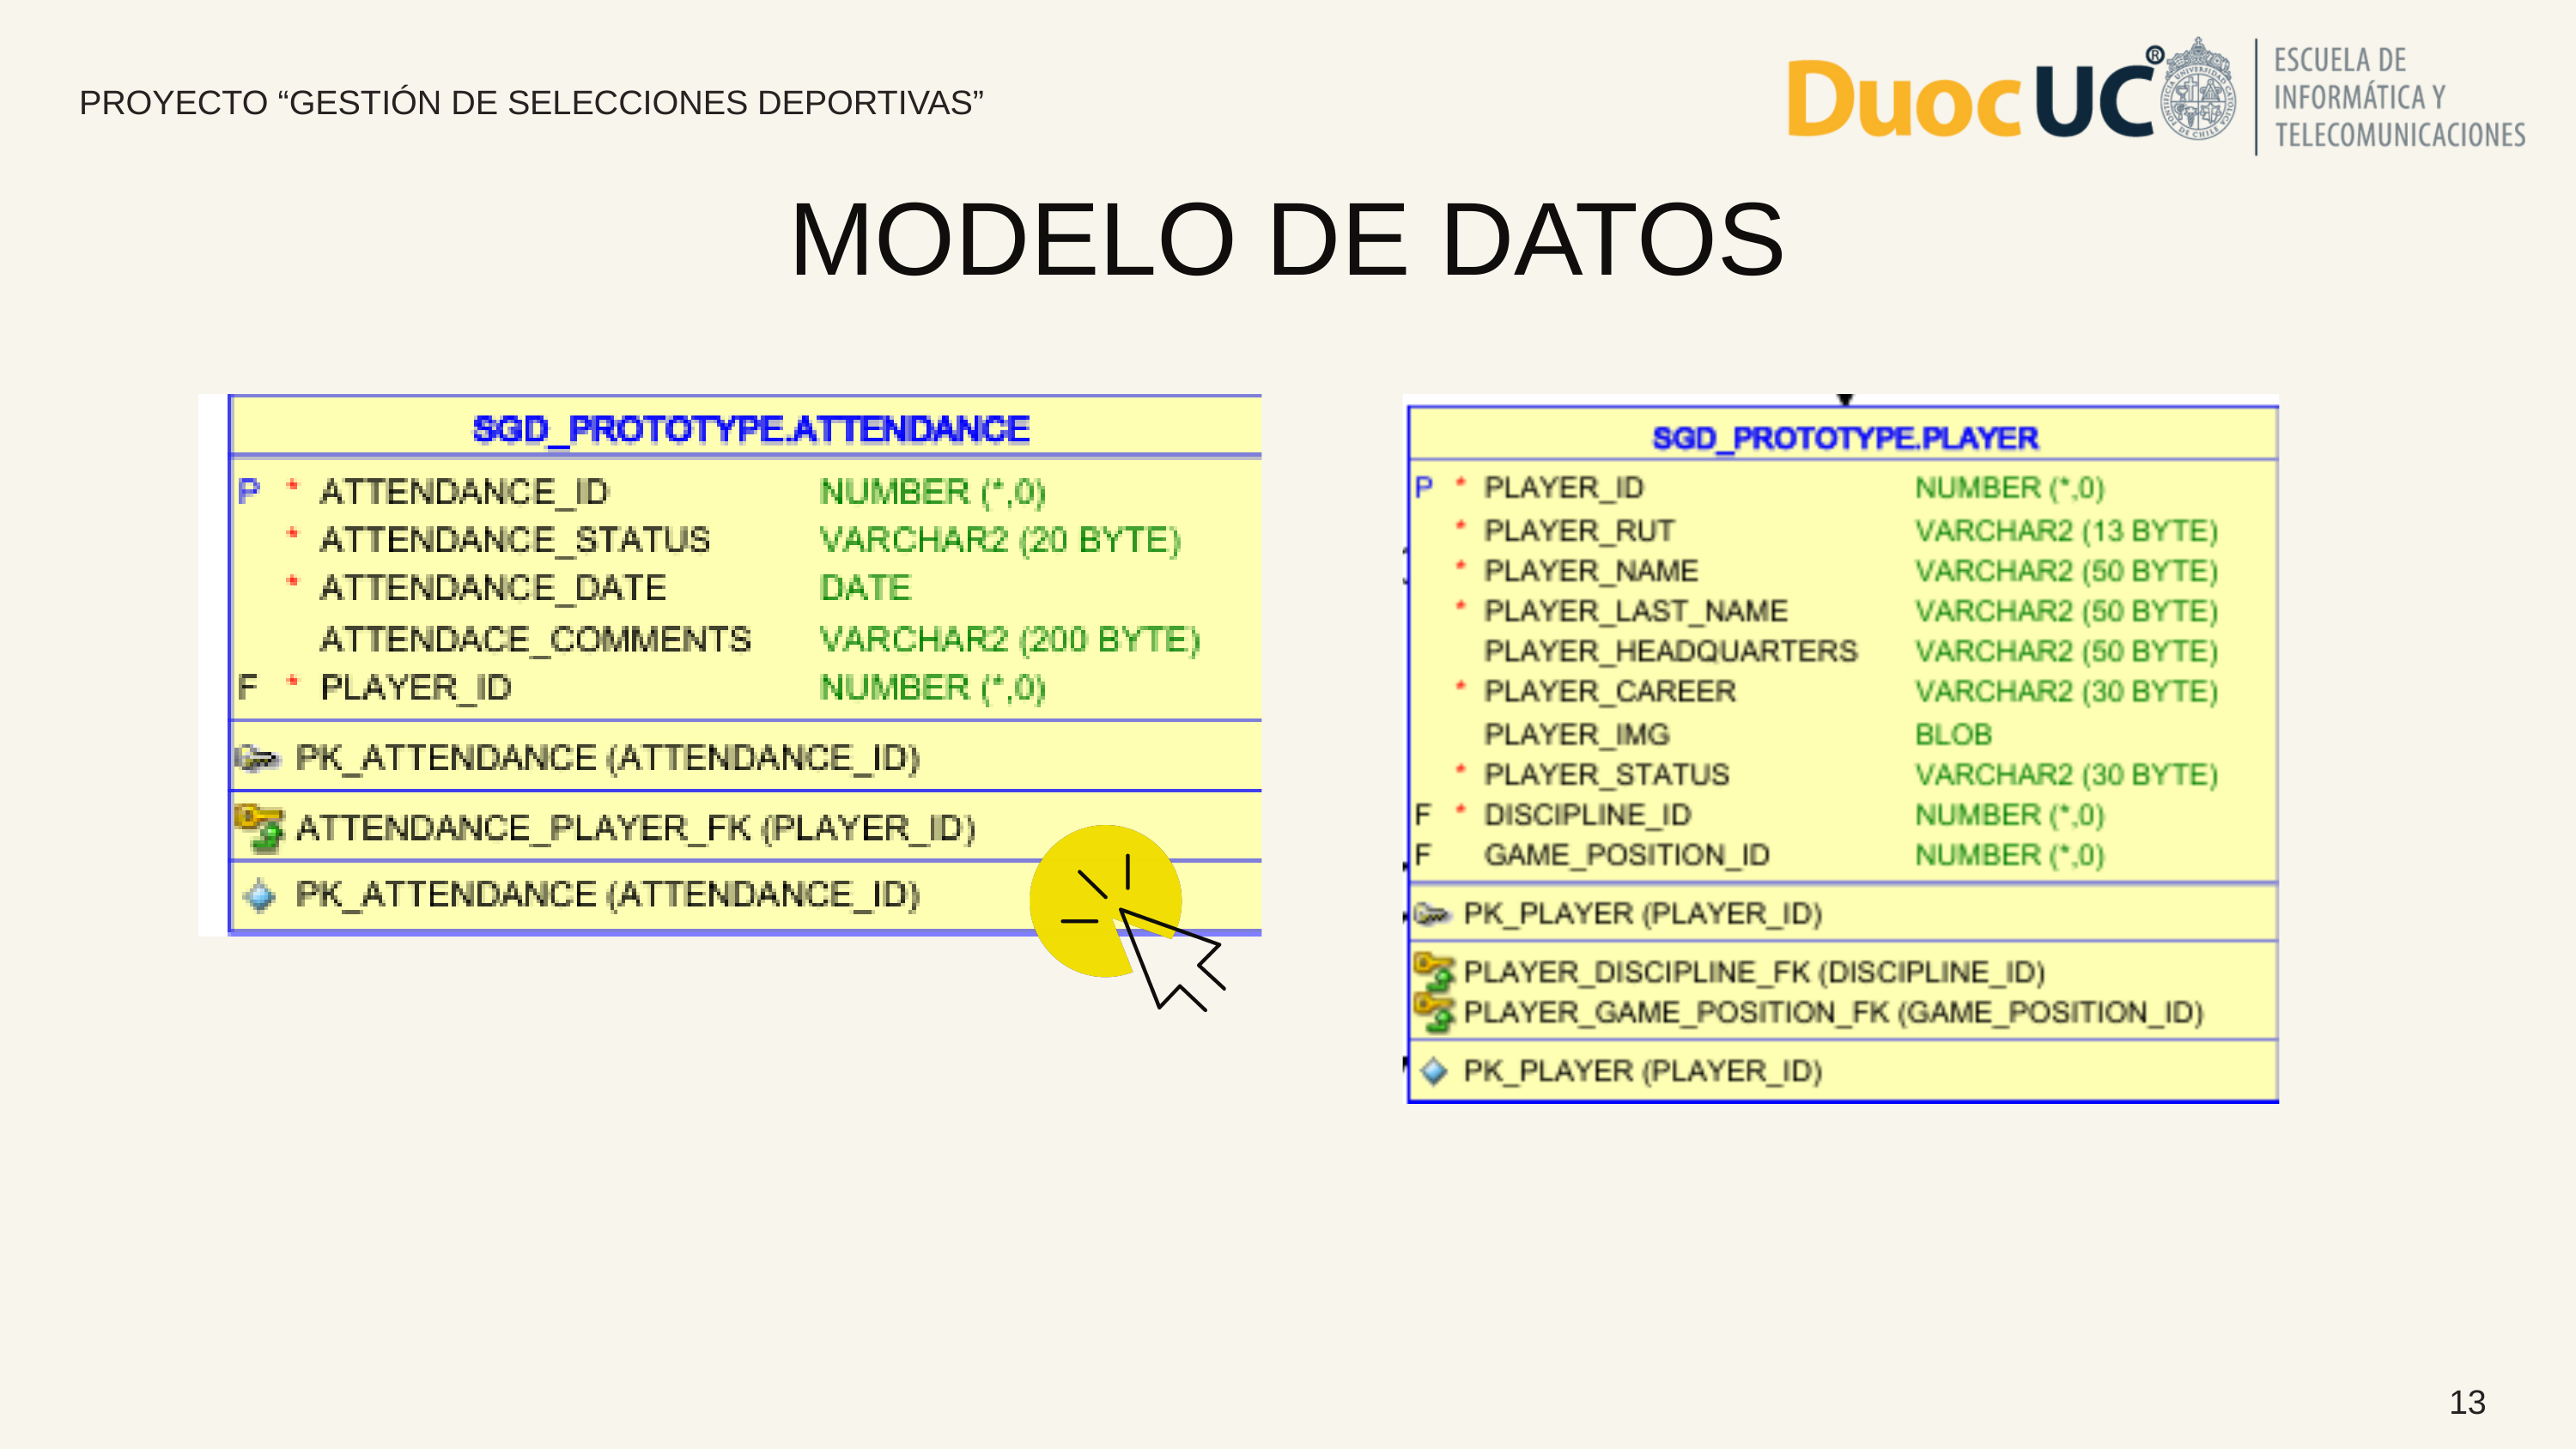

PROYECTO “GESTIÓN DE SELECCIONES DEPORTIVAS”
MODELO DE DATOS

13